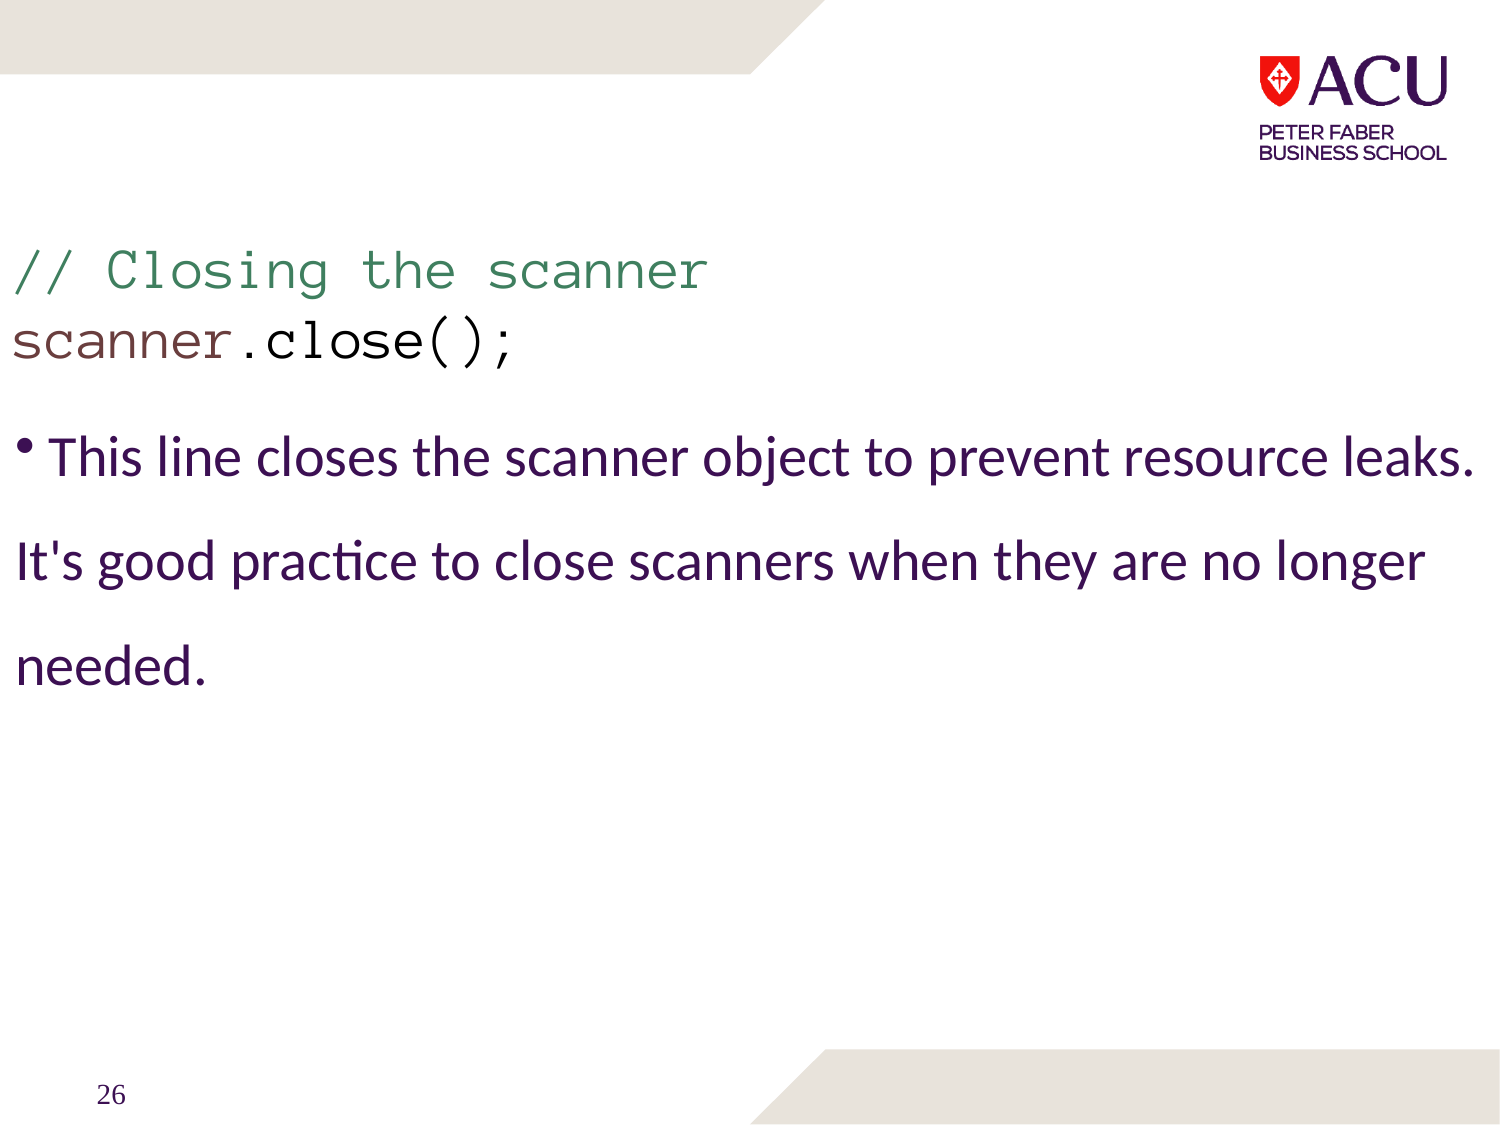

// Closing the scanner
scanner.close();
 This line closes the scanner object to prevent resource leaks. It's good practice to close scanners when they are no longer needed.
26